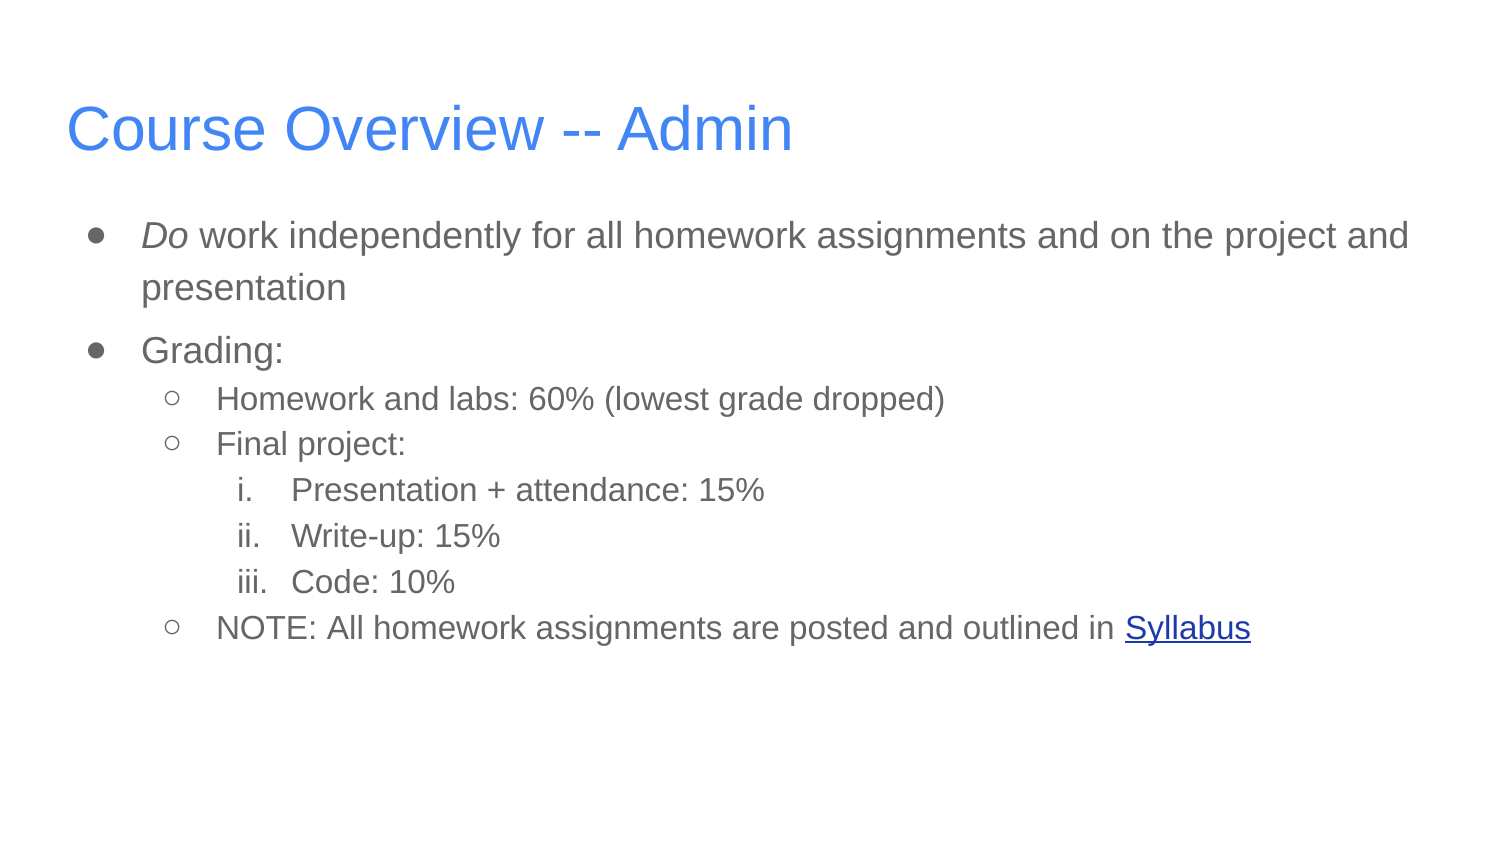

# Course Overview -- Admin
Do work independently for all homework assignments and on the project and presentation
Grading:
Homework and labs: 60% (lowest grade dropped)
Final project:
Presentation + attendance: 15%
Write-up: 15%
Code: 10%
NOTE: All homework assignments are posted and outlined in Syllabus